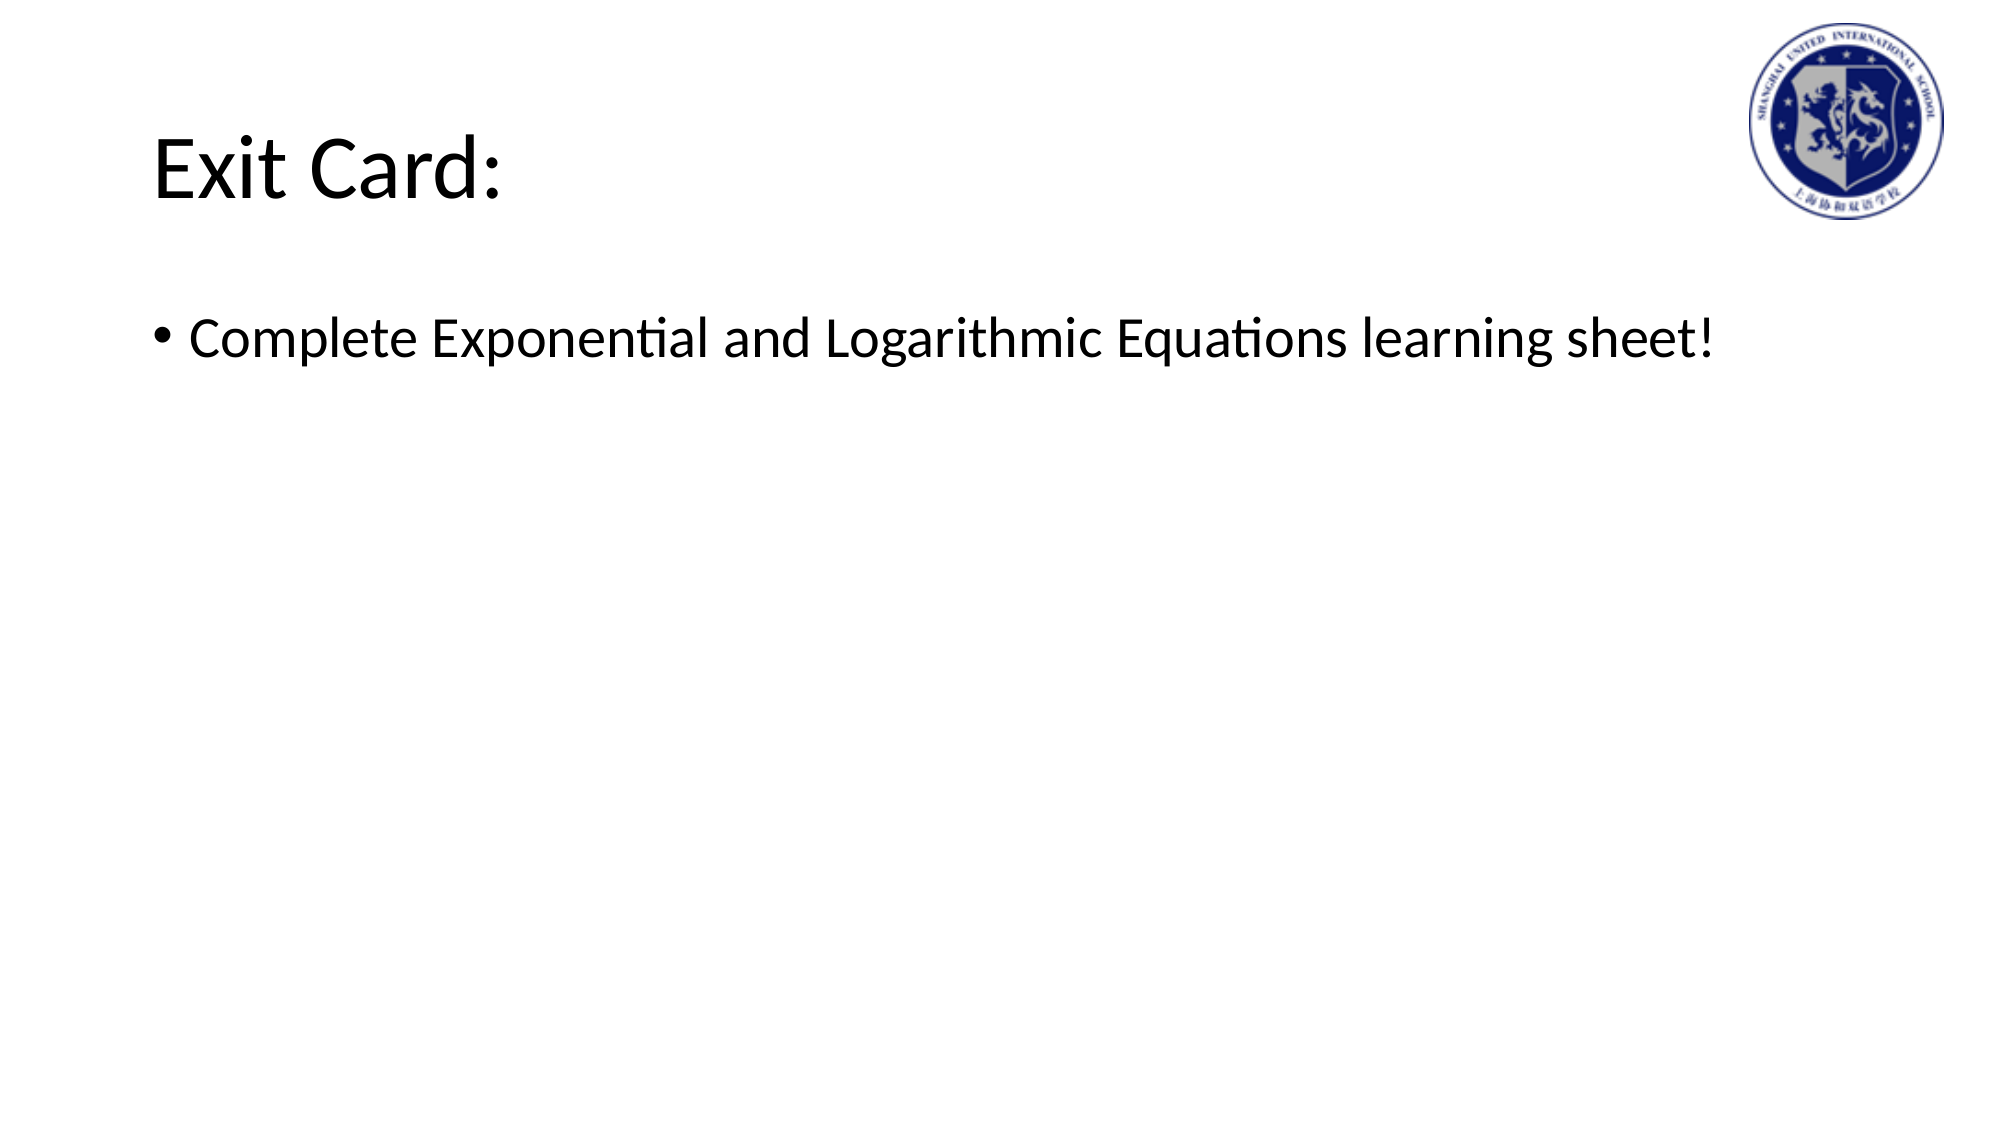

# Exit Card:
Complete Exponential and Logarithmic Equations learning sheet!